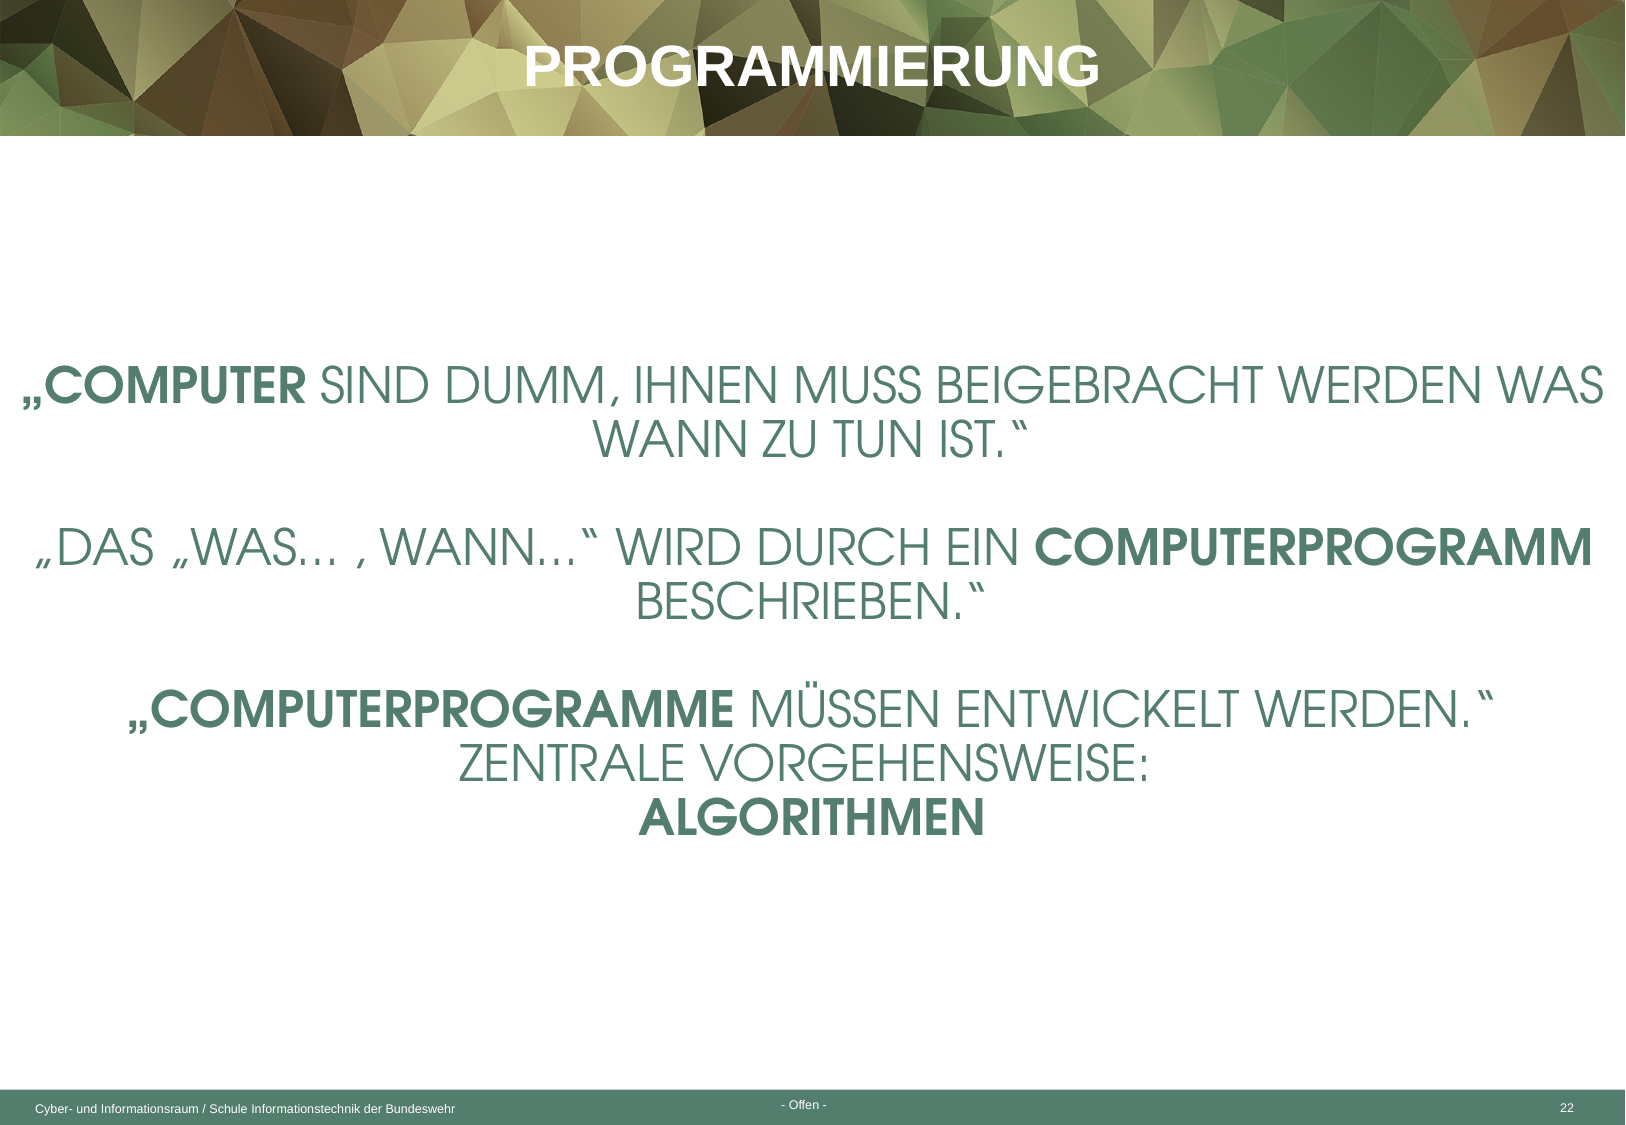

programmierung
„Computer sind dumm, ihnen muss beigebracht werden was wann zu tun ist.“

„Das „was… , wann…“ wird durch ein Computerprogramm beschrieben.“

„Computerprogramme müssen entwickelt werden.“
Zentrale Vorgehensweise:
Algorithmen

22